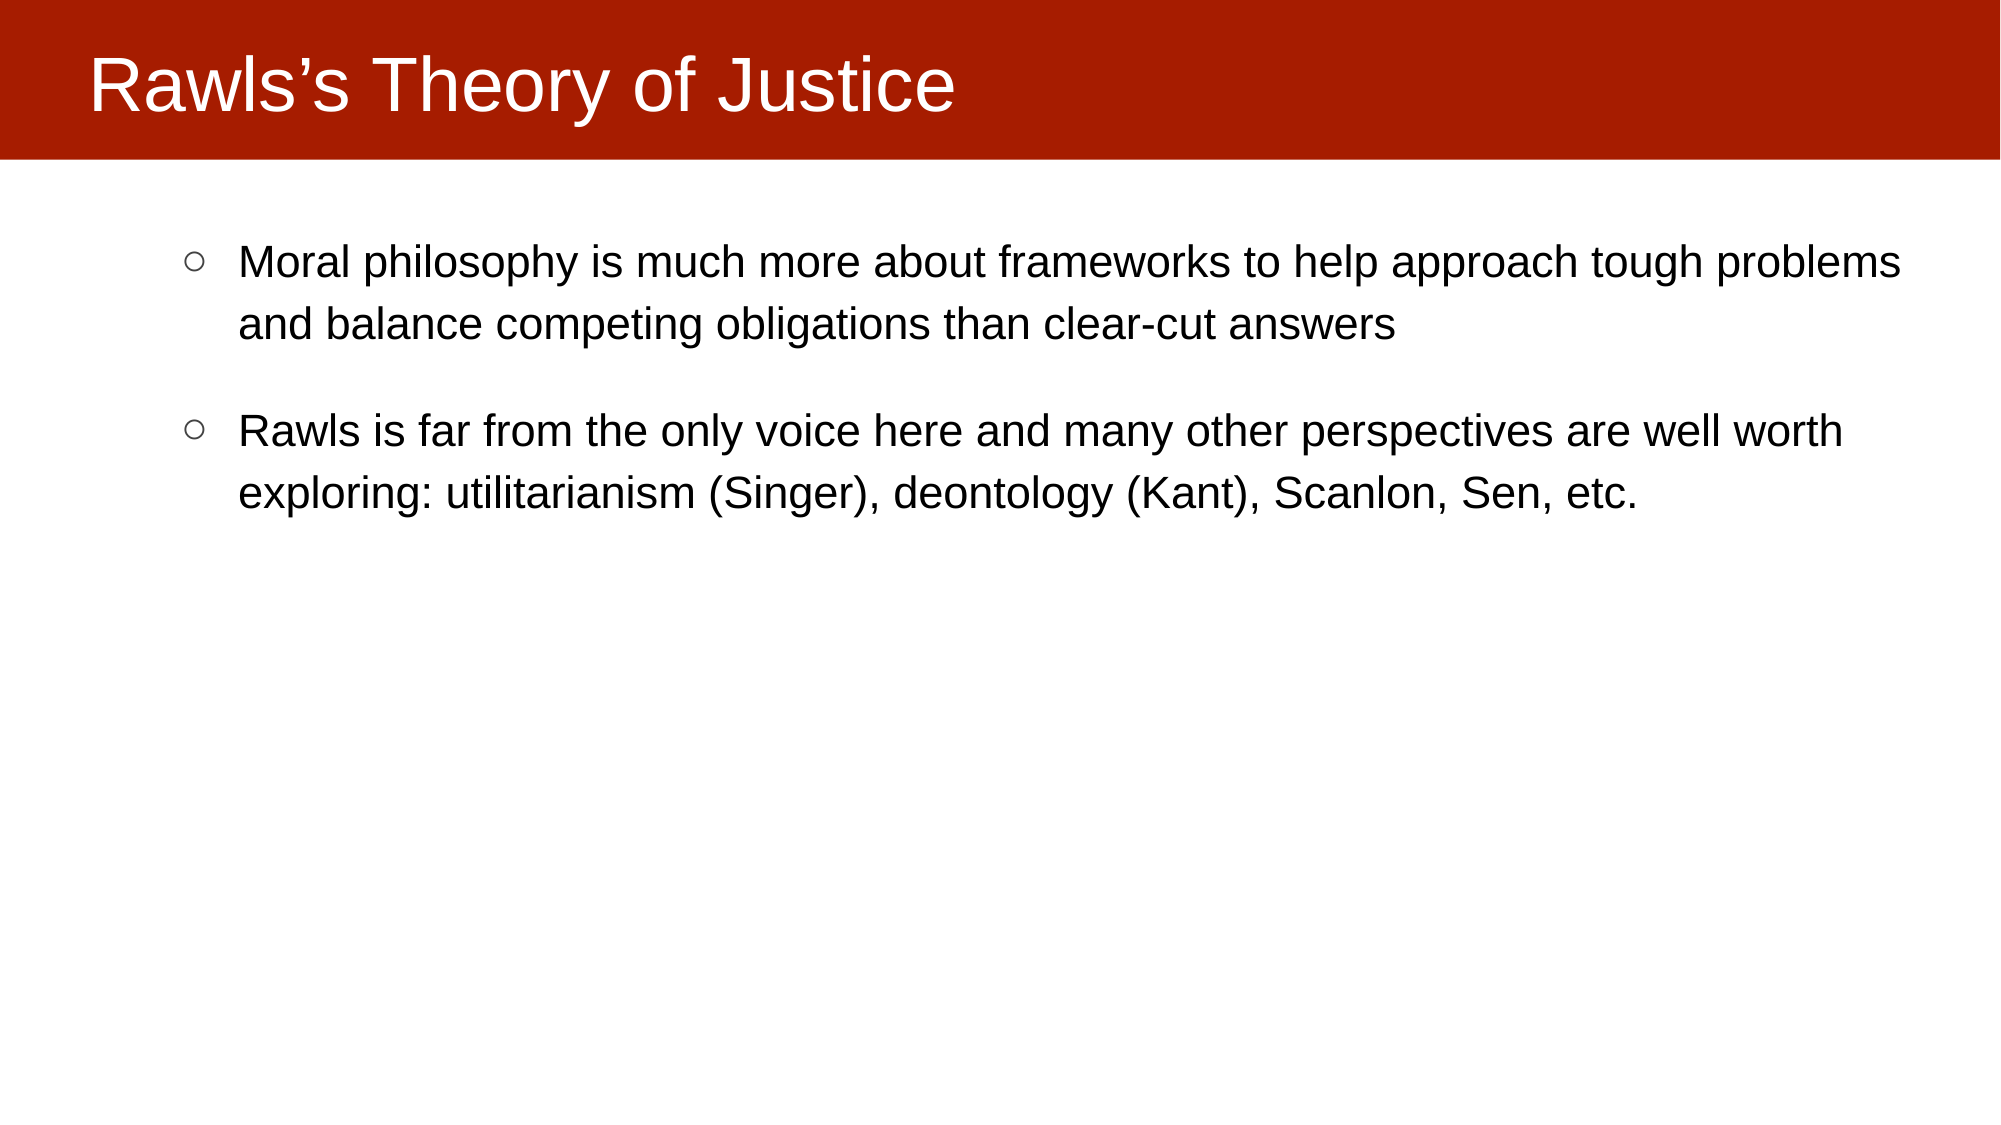

# Rawls’s Theory of Justice
Moral philosophy is much more about frameworks to help approach tough problems and balance competing obligations than clear-cut answers
Rawls is far from the only voice here and many other perspectives are well worth exploring: utilitarianism (Singer), deontology (Kant), Scanlon, Sen, etc.